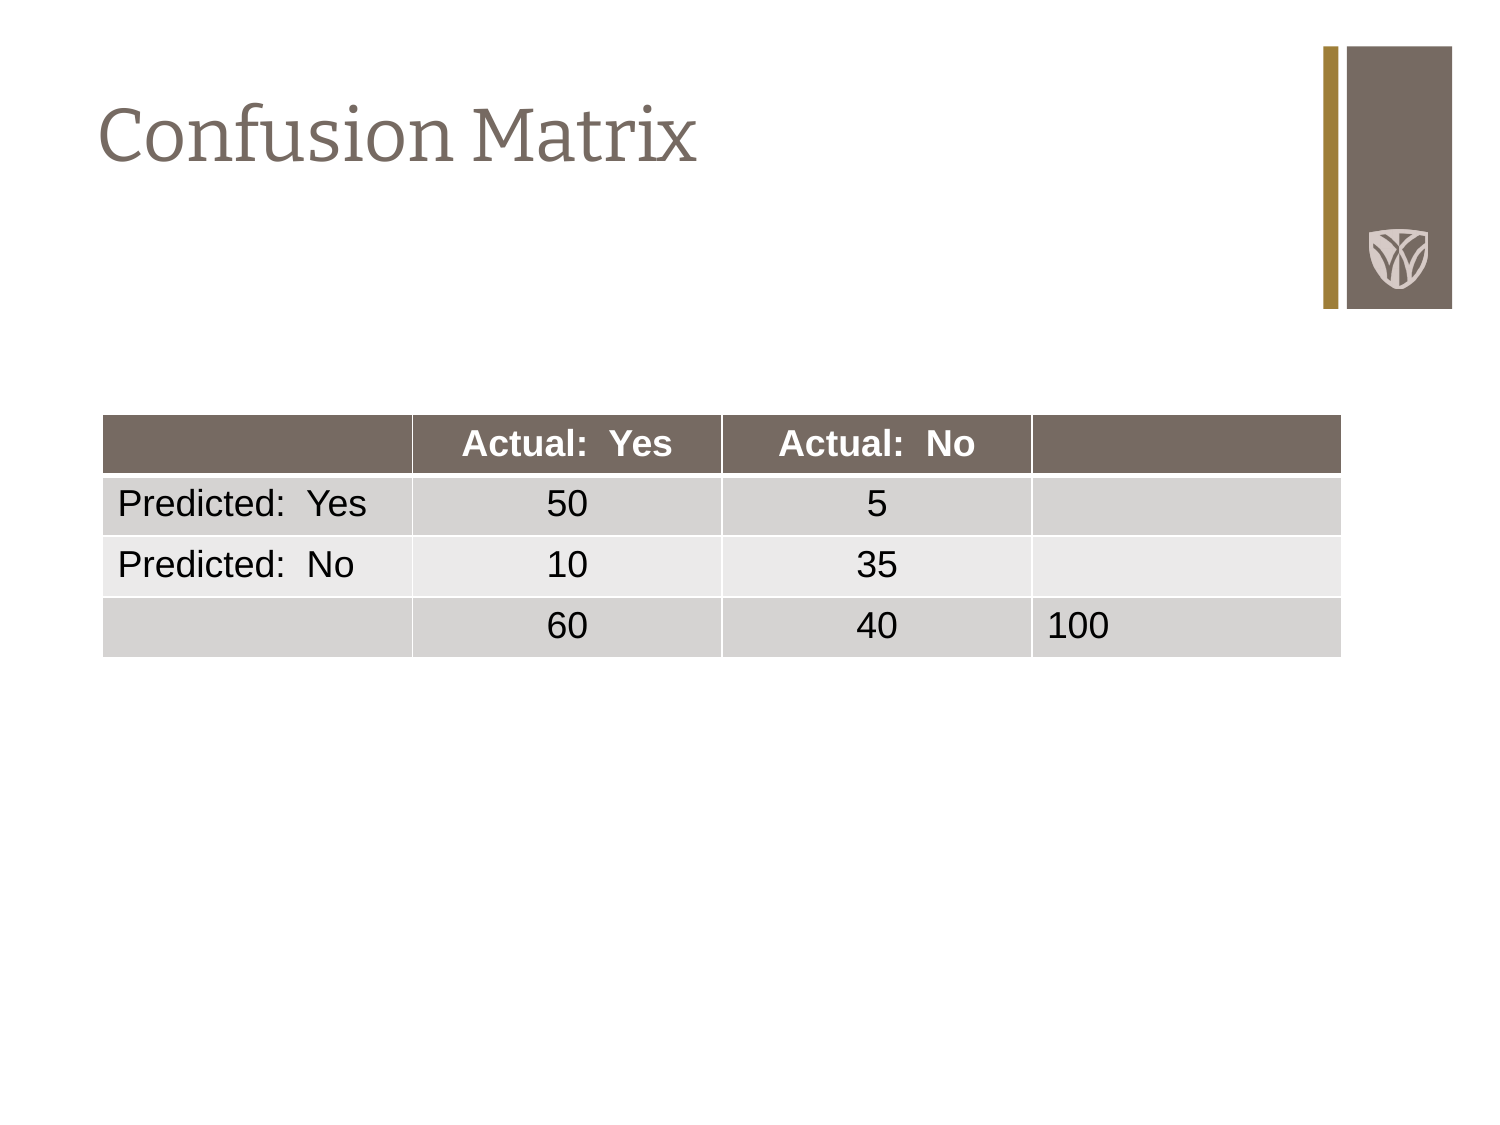

# Confusion Matrix
|  | Actual: Yes | Actual: No |  |
| --- | --- | --- | --- |
| Predicted: Yes | 50 | 5 |  |
| Predicted: No | 10 | 35 |  |
|  | 60 | 40 | 100 |
2